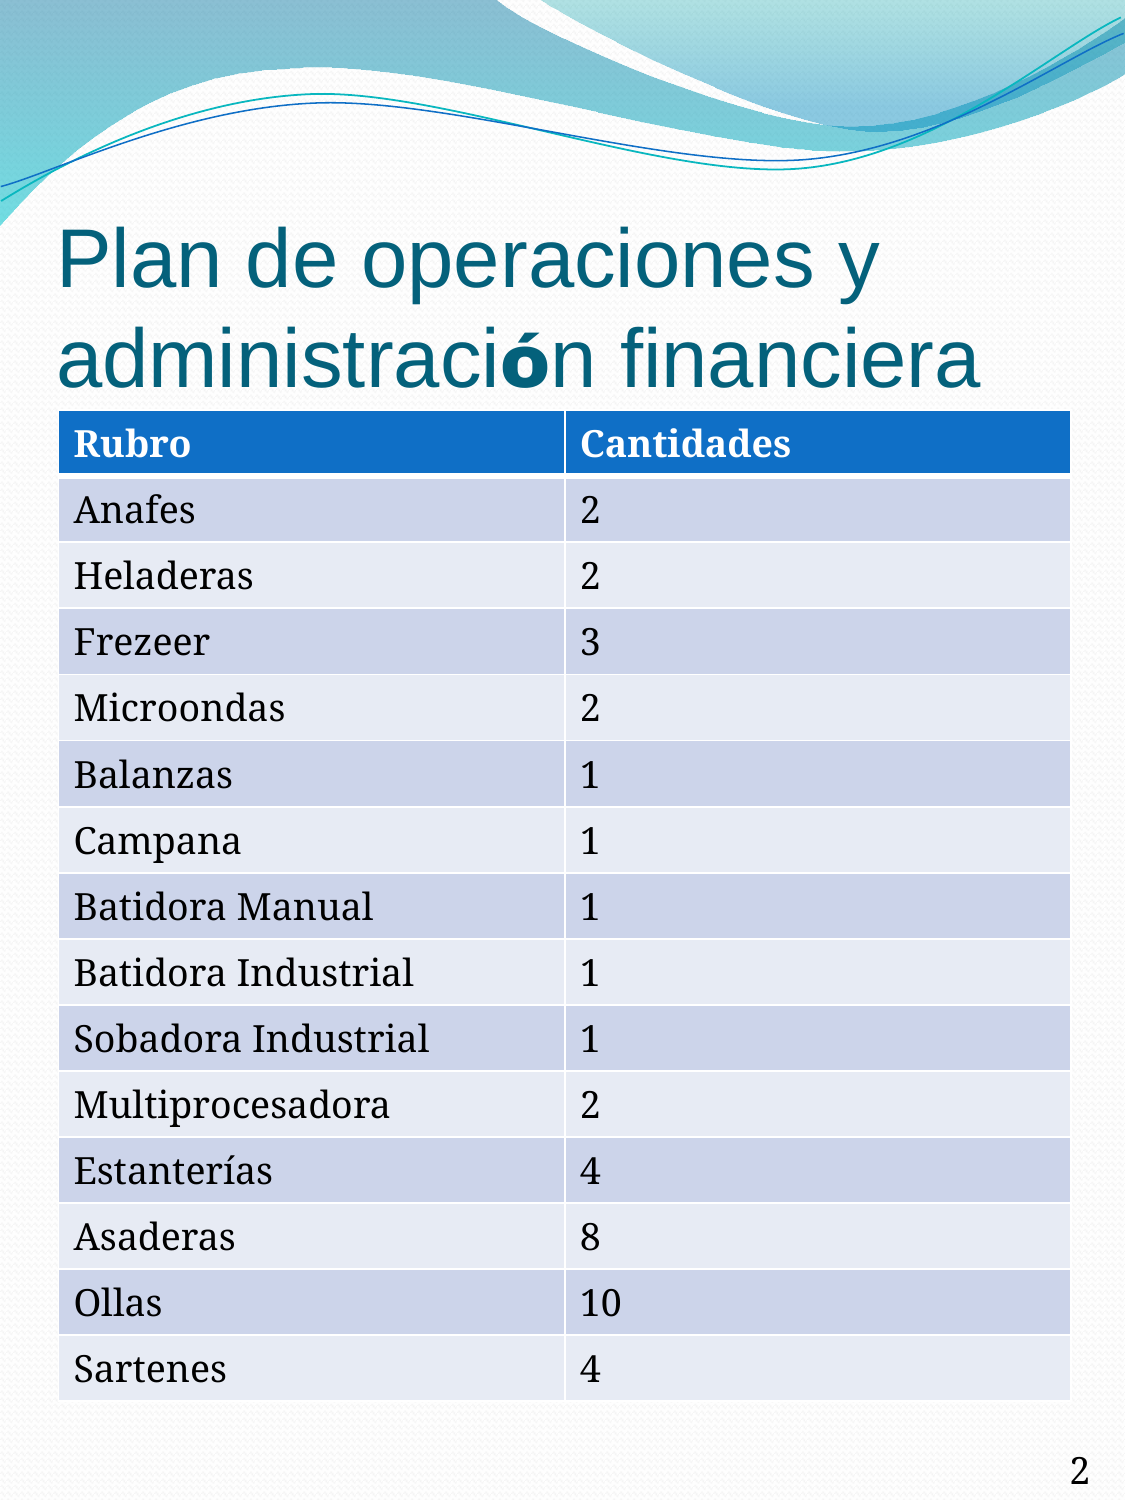

# Plan de operaciones y administración financiera
| Rubro | Cantidades |
| --- | --- |
| Anafes | 2 |
| Heladeras | 2 |
| Frezeer | 3 |
| Microondas | 2 |
| Balanzas | 1 |
| Campana | 1 |
| Batidora Manual | 1 |
| Batidora Industrial | 1 |
| Sobadora Industrial | 1 |
| Multiprocesadora | 2 |
| Estanterías | 4 |
| Asaderas | 8 |
| Ollas | 10 |
| Sartenes | 4 |
25